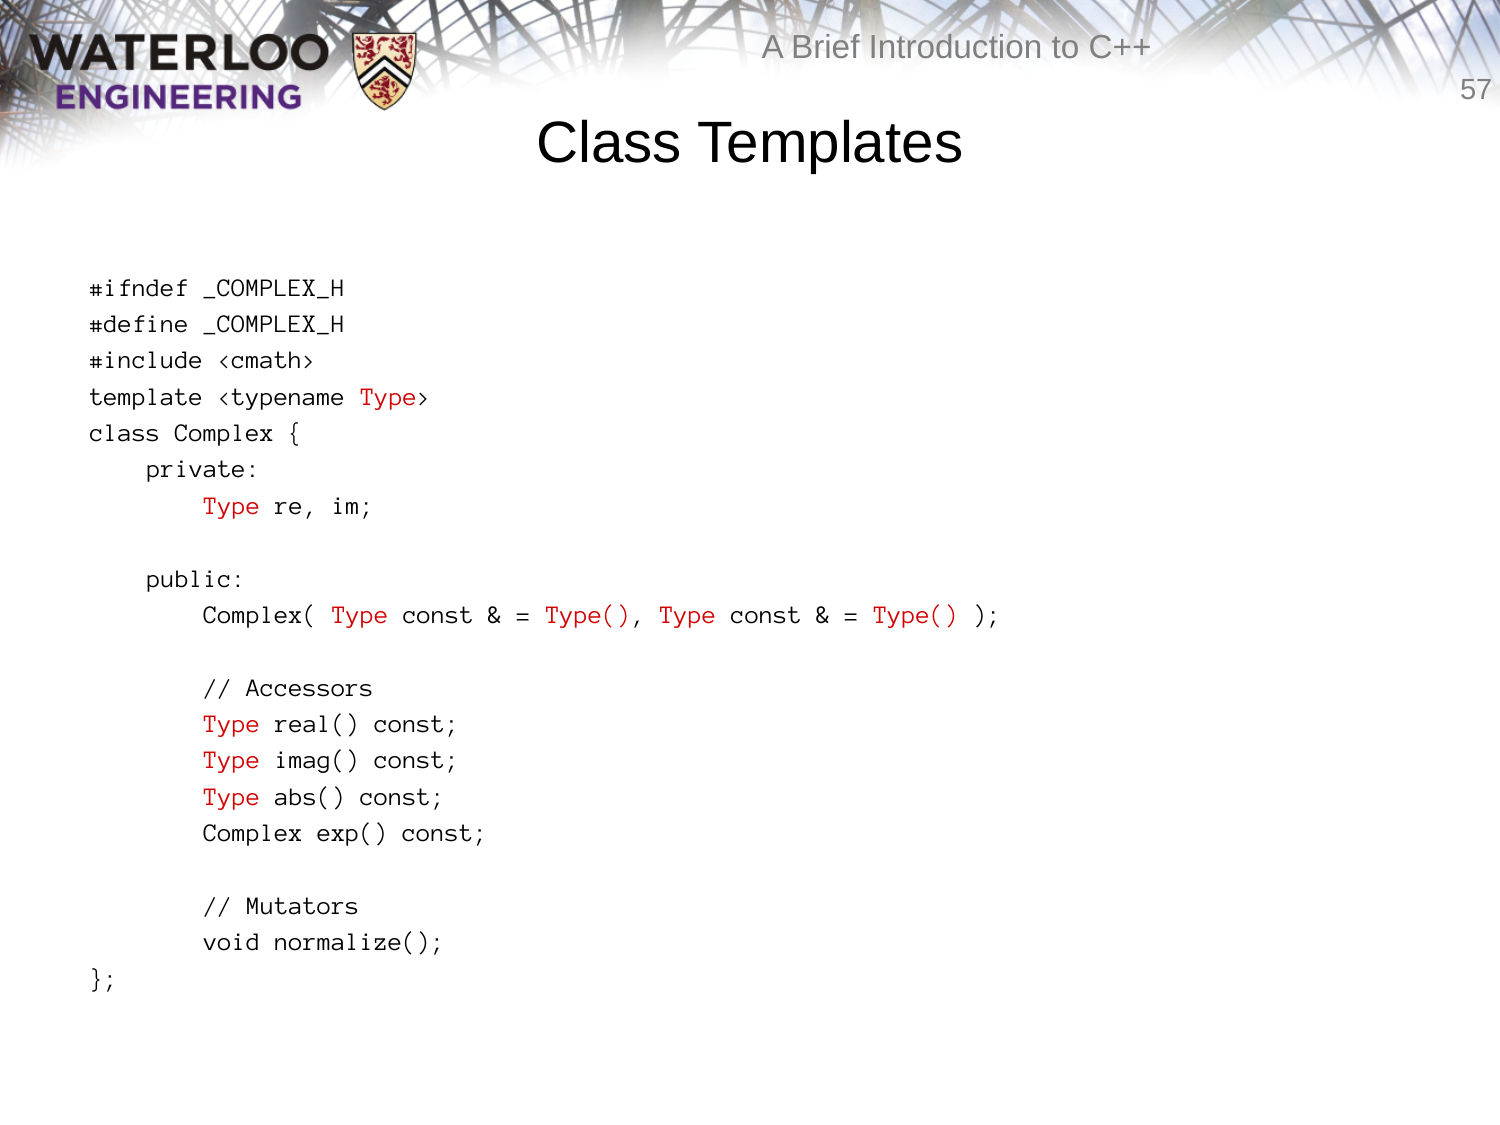

# Class Templates
#ifndef _COMPLEX_H
#define _COMPLEX_H
#include <cmath>
template <typename Type>
class Complex {
    private:
        Type re, im;

    public:
        Complex( Type const & = Type(), Type const & = Type() );

        // Accessors
        Type real() const;
        Type imag() const;
        Type abs() const;
        Complex exp() const;

        // Mutators
        void normalize();
};